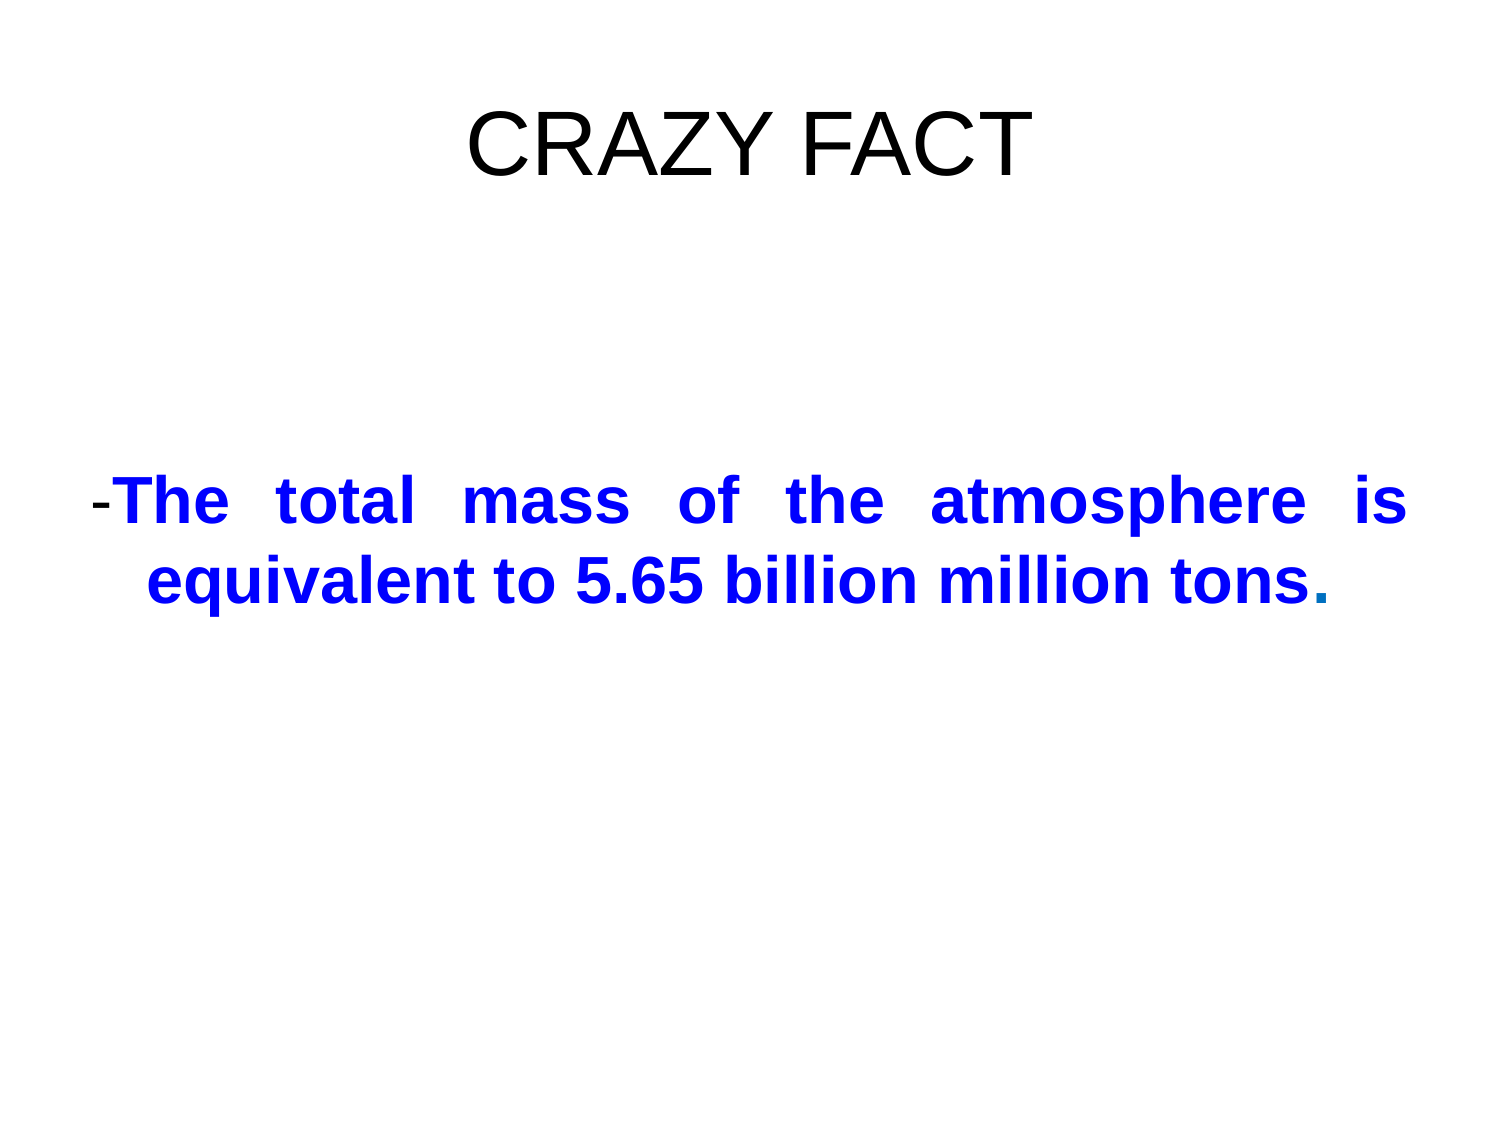

# CRAZY FACT

-The total mass of the atmosphere is equivalent to 5.65 billion million tons.